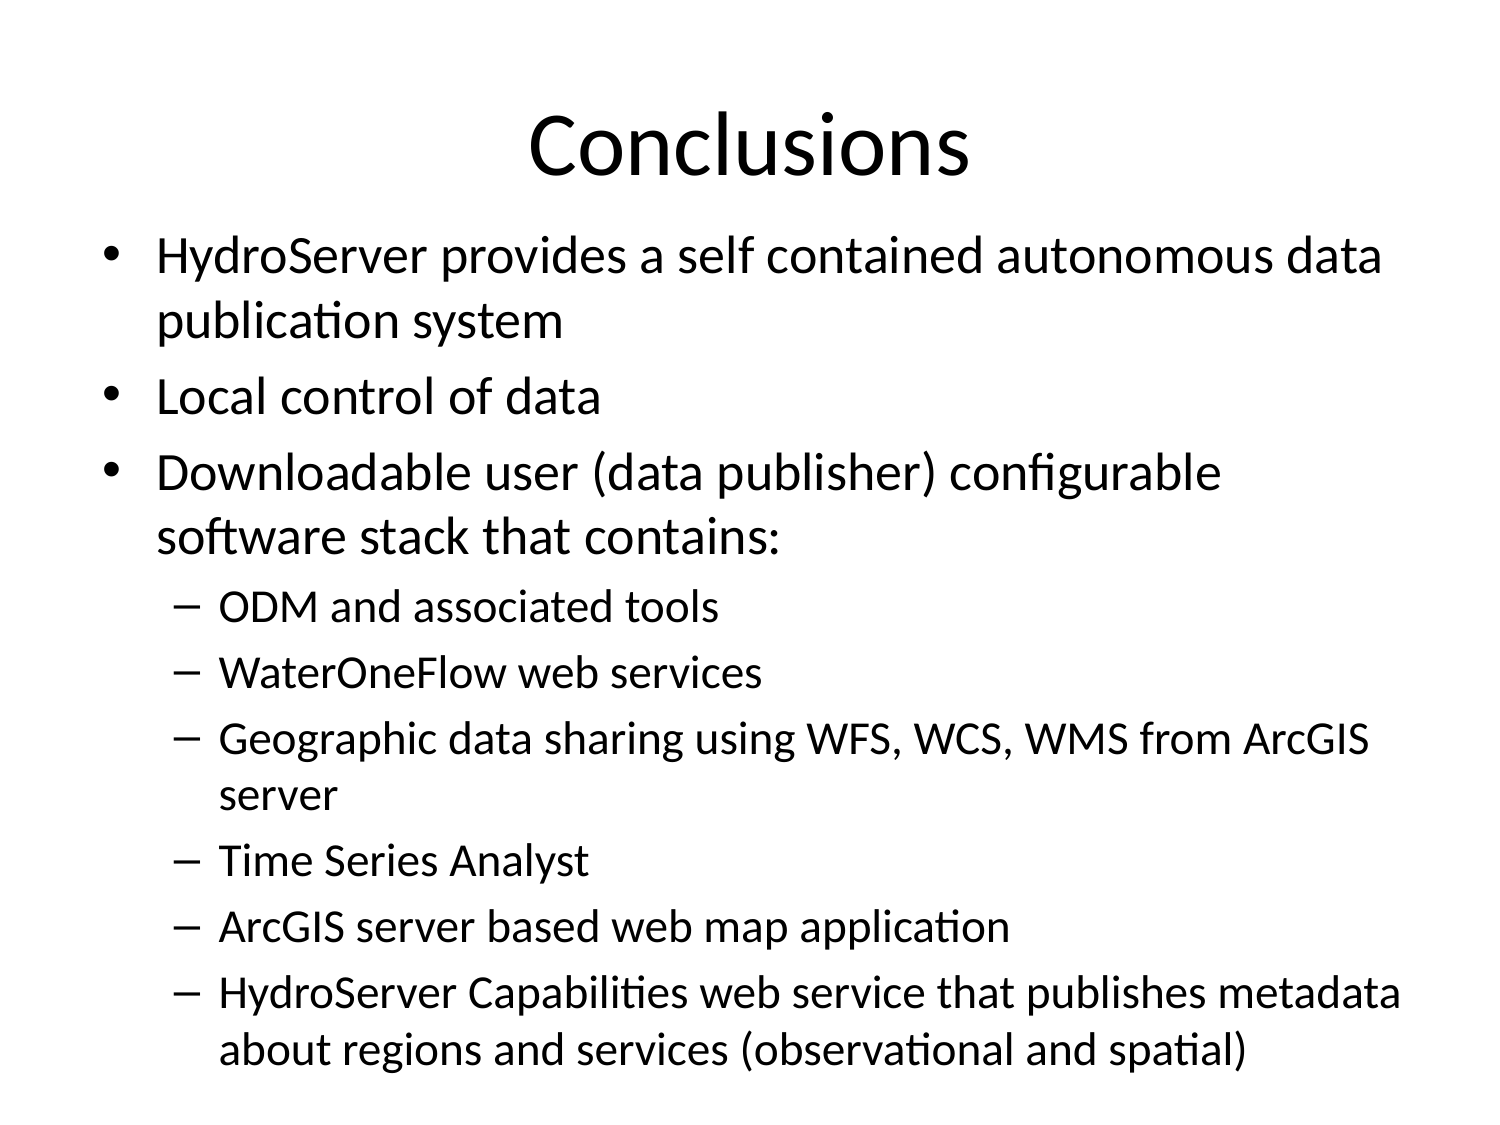

# Conclusions
HydroServer provides a self contained autonomous data publication system
Local control of data
Downloadable user (data publisher) configurable software stack that contains:
ODM and associated tools
WaterOneFlow web services
Geographic data sharing using WFS, WCS, WMS from ArcGIS server
Time Series Analyst
ArcGIS server based web map application
HydroServer Capabilities web service that publishes metadata about regions and services (observational and spatial)